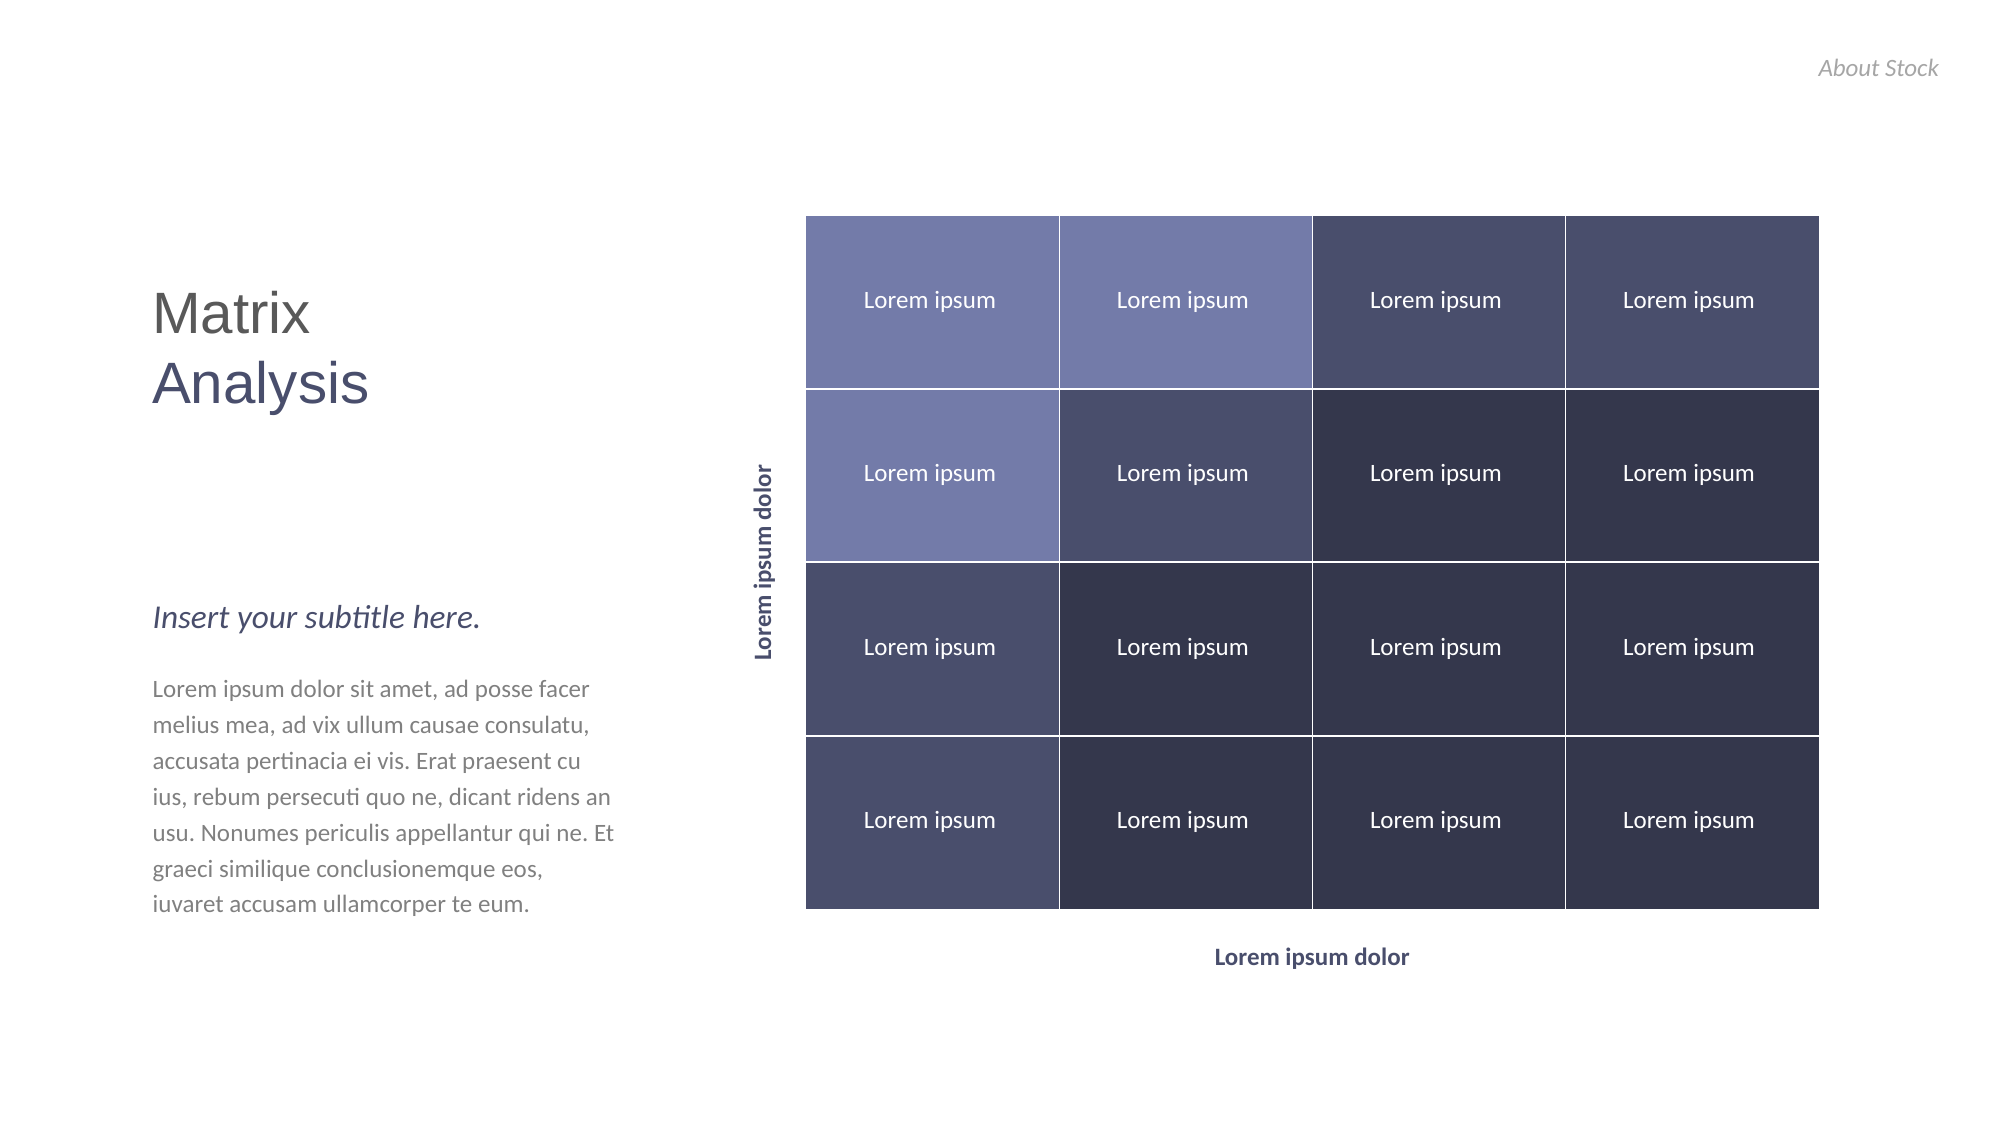

About Stock
| Lorem ipsum | Lorem ipsum | Lorem ipsum | Lorem ipsum |
| --- | --- | --- | --- |
| Lorem ipsum | Lorem ipsum | Lorem ipsum | Lorem ipsum |
| Lorem ipsum | Lorem ipsum | Lorem ipsum | Lorem ipsum |
| Lorem ipsum | Lorem ipsum | Lorem ipsum | Lorem ipsum |
# Matrix Analysis
Lorem ipsum dolor
Insert your subtitle here.
Lorem ipsum dolor sit amet, ad posse facer melius mea, ad vix ullum causae consulatu, accusata pertinacia ei vis. Erat praesent cu ius, rebum persecuti quo ne, dicant ridens an usu. Nonumes periculis appellantur qui ne. Et graeci similique conclusionemque eos, iuvaret accusam ullamcorper te eum.
Lorem ipsum dolor